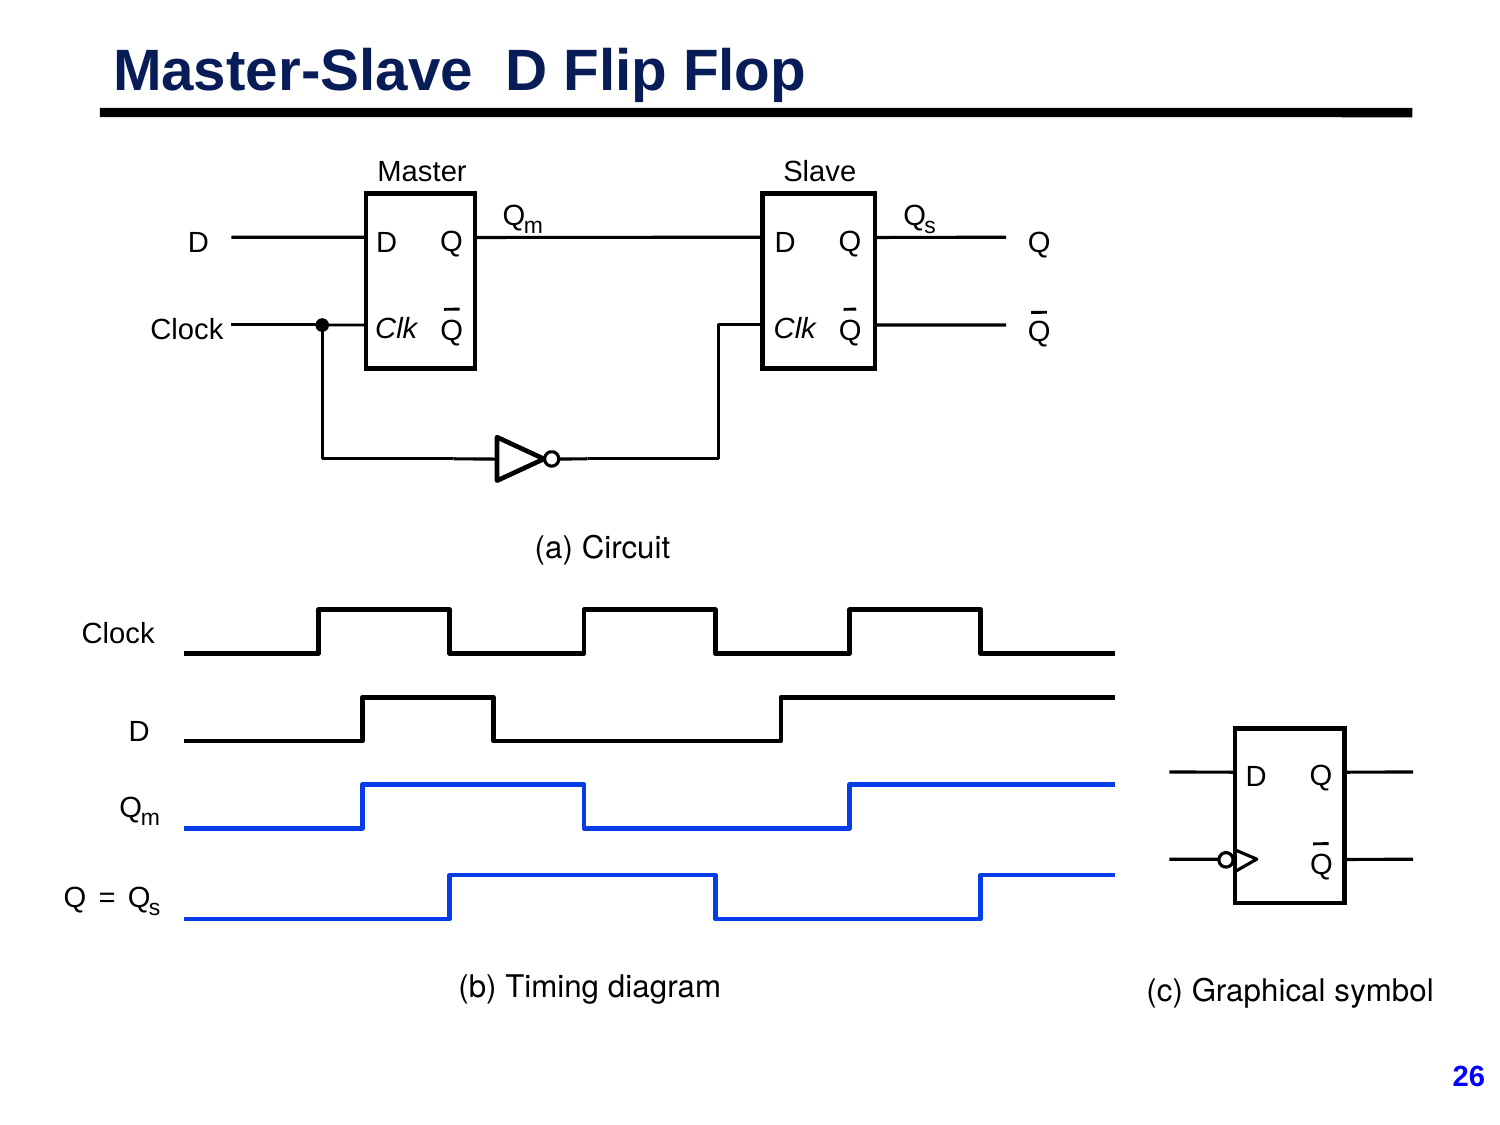

Master-Slave  D Flip Flop
Master
Slave

Q
Q
m
s
Q
Q
D
D
Q
D

Clk
Clk
Clock
Q
Q

Q

(a) Circuit

Clock

D

Q
D

Q
m

Q

Q
=
Q
s
(b) Timing diagram
(c) Graphical symbol
26